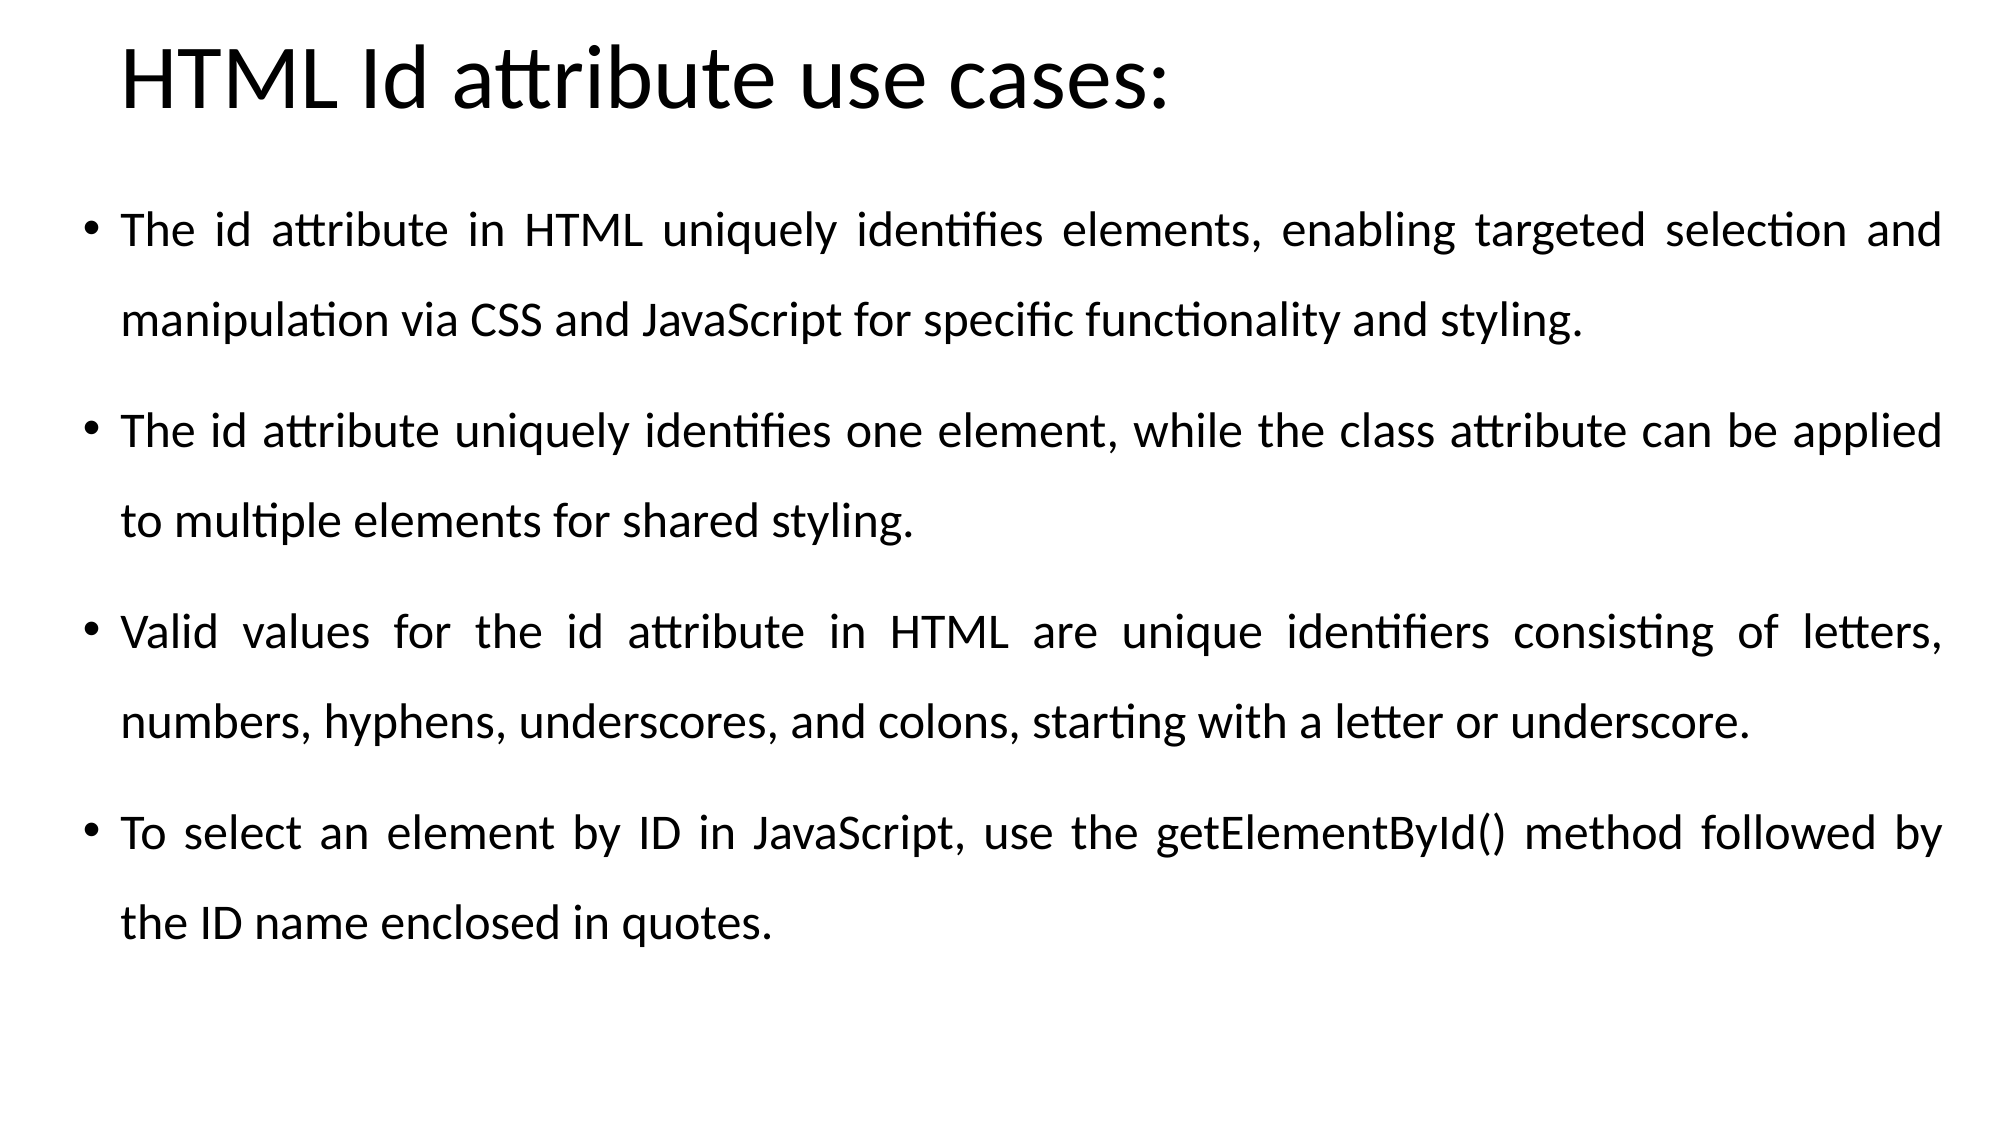

# HTML Id attribute use cases:
The id attribute in HTML uniquely identifies elements, enabling targeted selection and manipulation via CSS and JavaScript for specific functionality and styling.
The id attribute uniquely identifies one element, while the class attribute can be applied to multiple elements for shared styling.
Valid values for the id attribute in HTML are unique identifiers consisting of letters, numbers, hyphens, underscores, and colons, starting with a letter or underscore.
To select an element by ID in JavaScript, use the getElementById() method followed by the ID name enclosed in quotes.